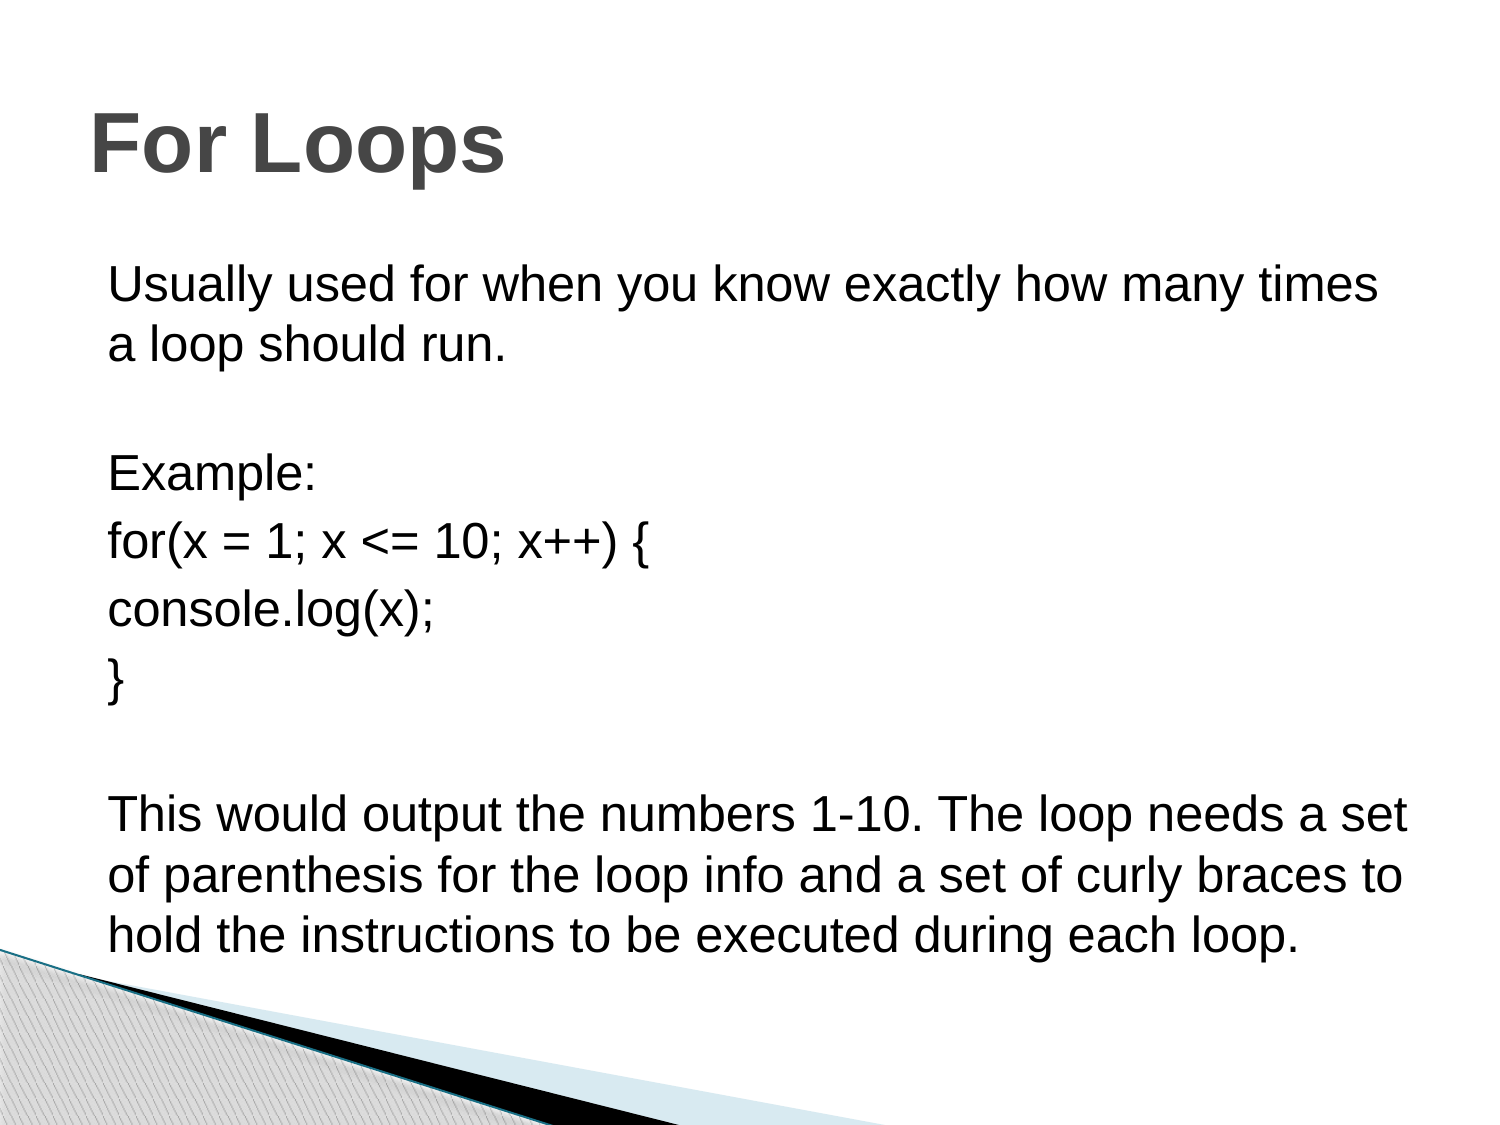

# For Loops
Usually used for when you know exactly how many times a loop should run.
Example:
for(x = 1; x <= 10; x++) {
	console.log(x);
}

This would output the numbers 1-10. The loop needs a set of parenthesis for the loop info and a set of curly braces to hold the instructions to be executed during each loop.